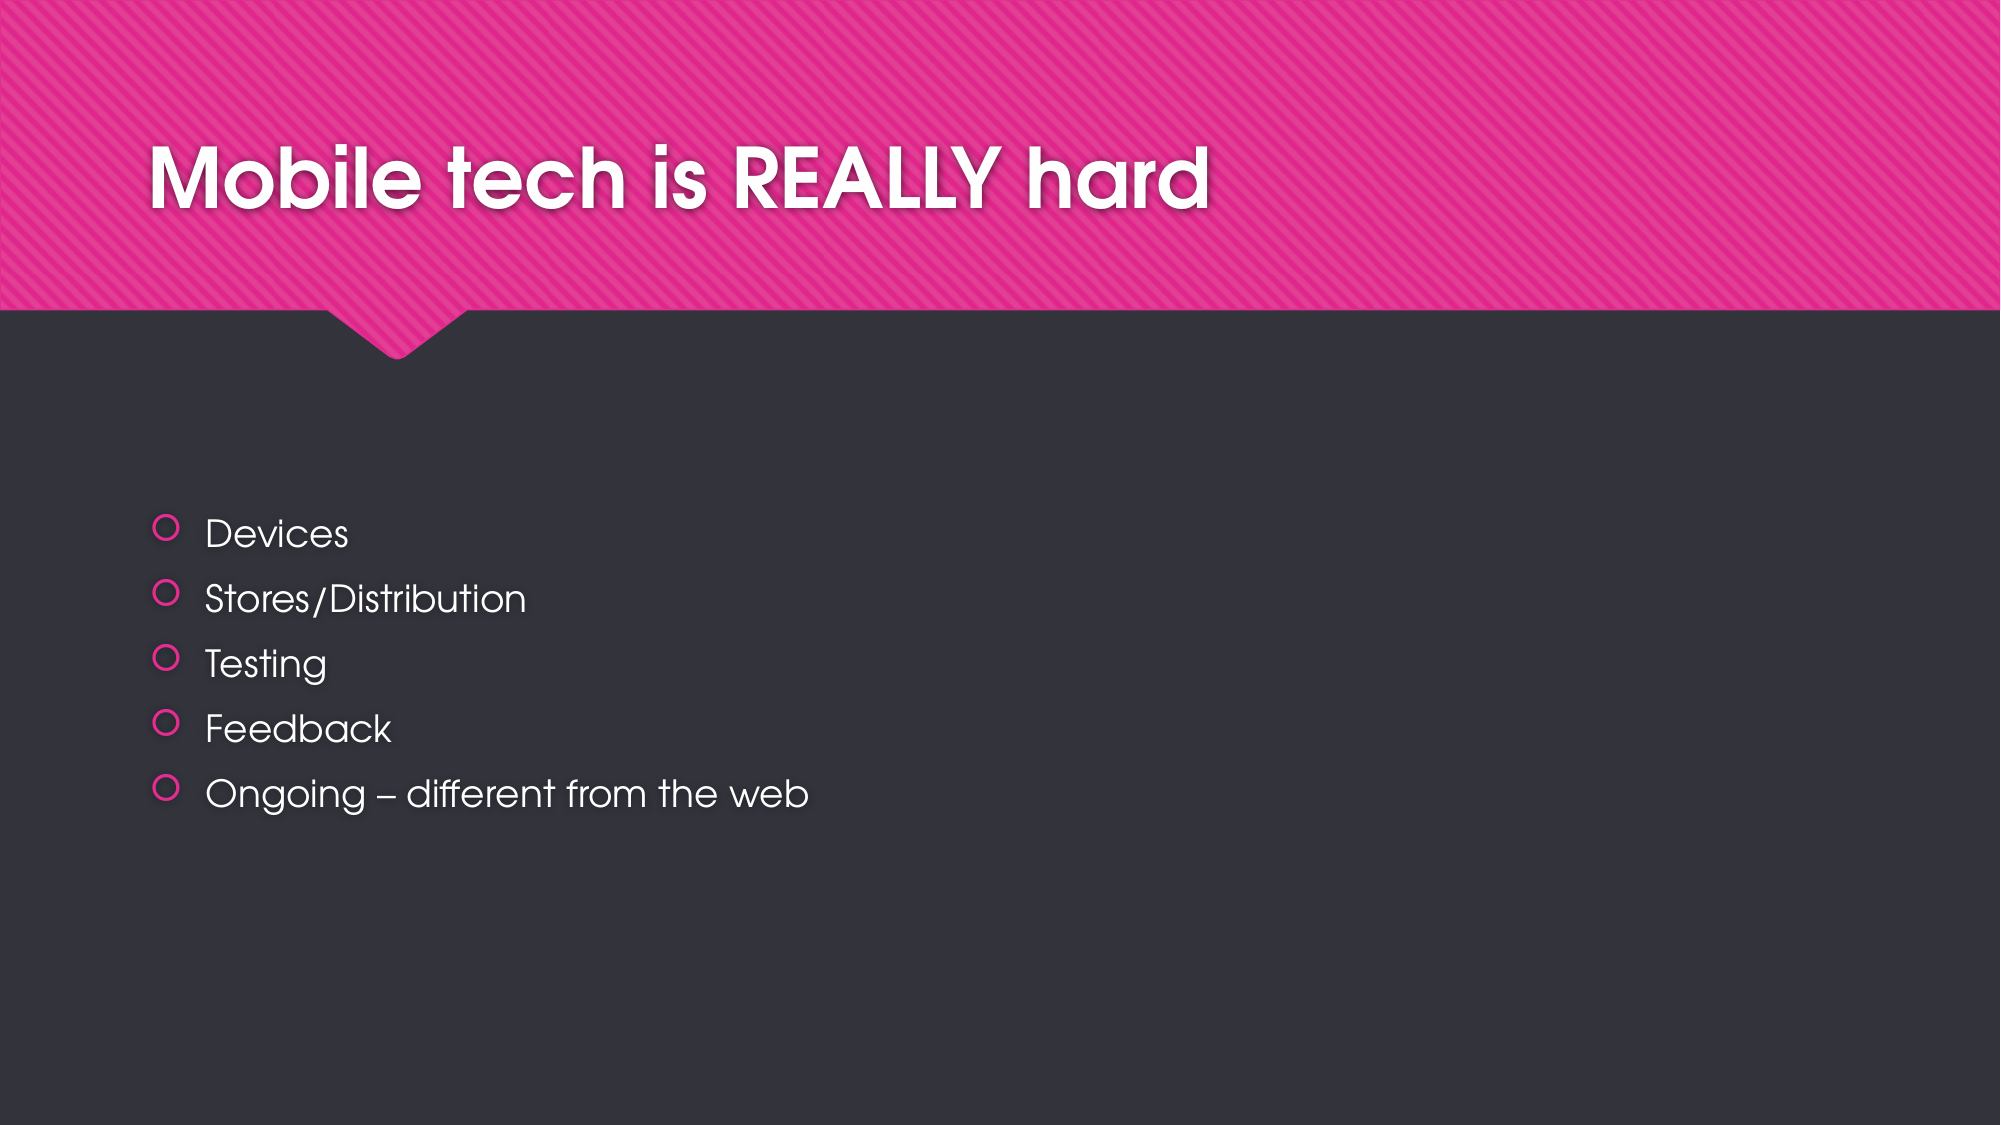

# Mobile tech is REALLY hard
Devices
Stores/Distribution
Testing
Feedback
Ongoing – different from the web